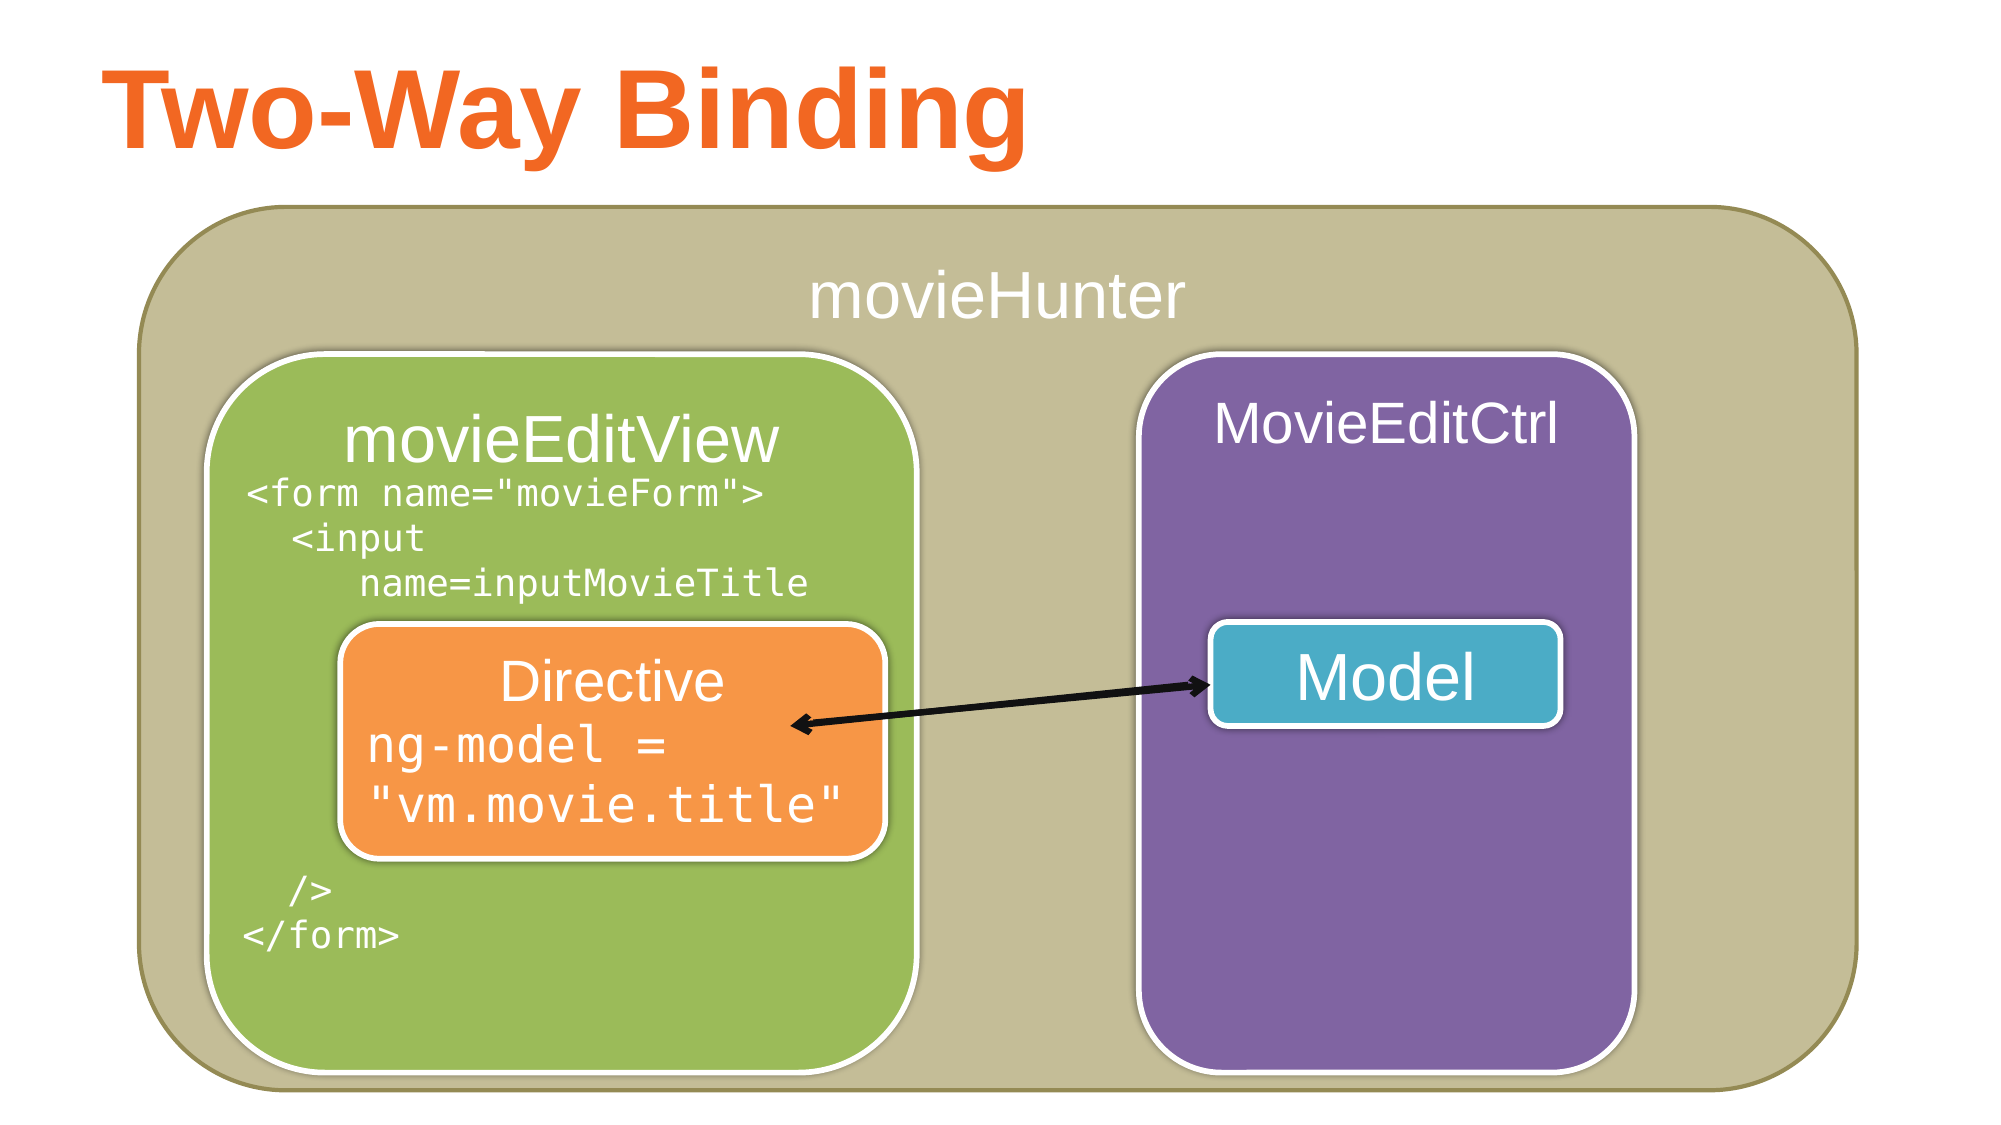

# Two-Way Binding
movieHunter
movieEditView
MovieEditCtrl
<form name="movieForm">
  <input
     name=inputMovieTitle
Model
Directive
ng-model =
"vm.movie.title"

  />
</form>